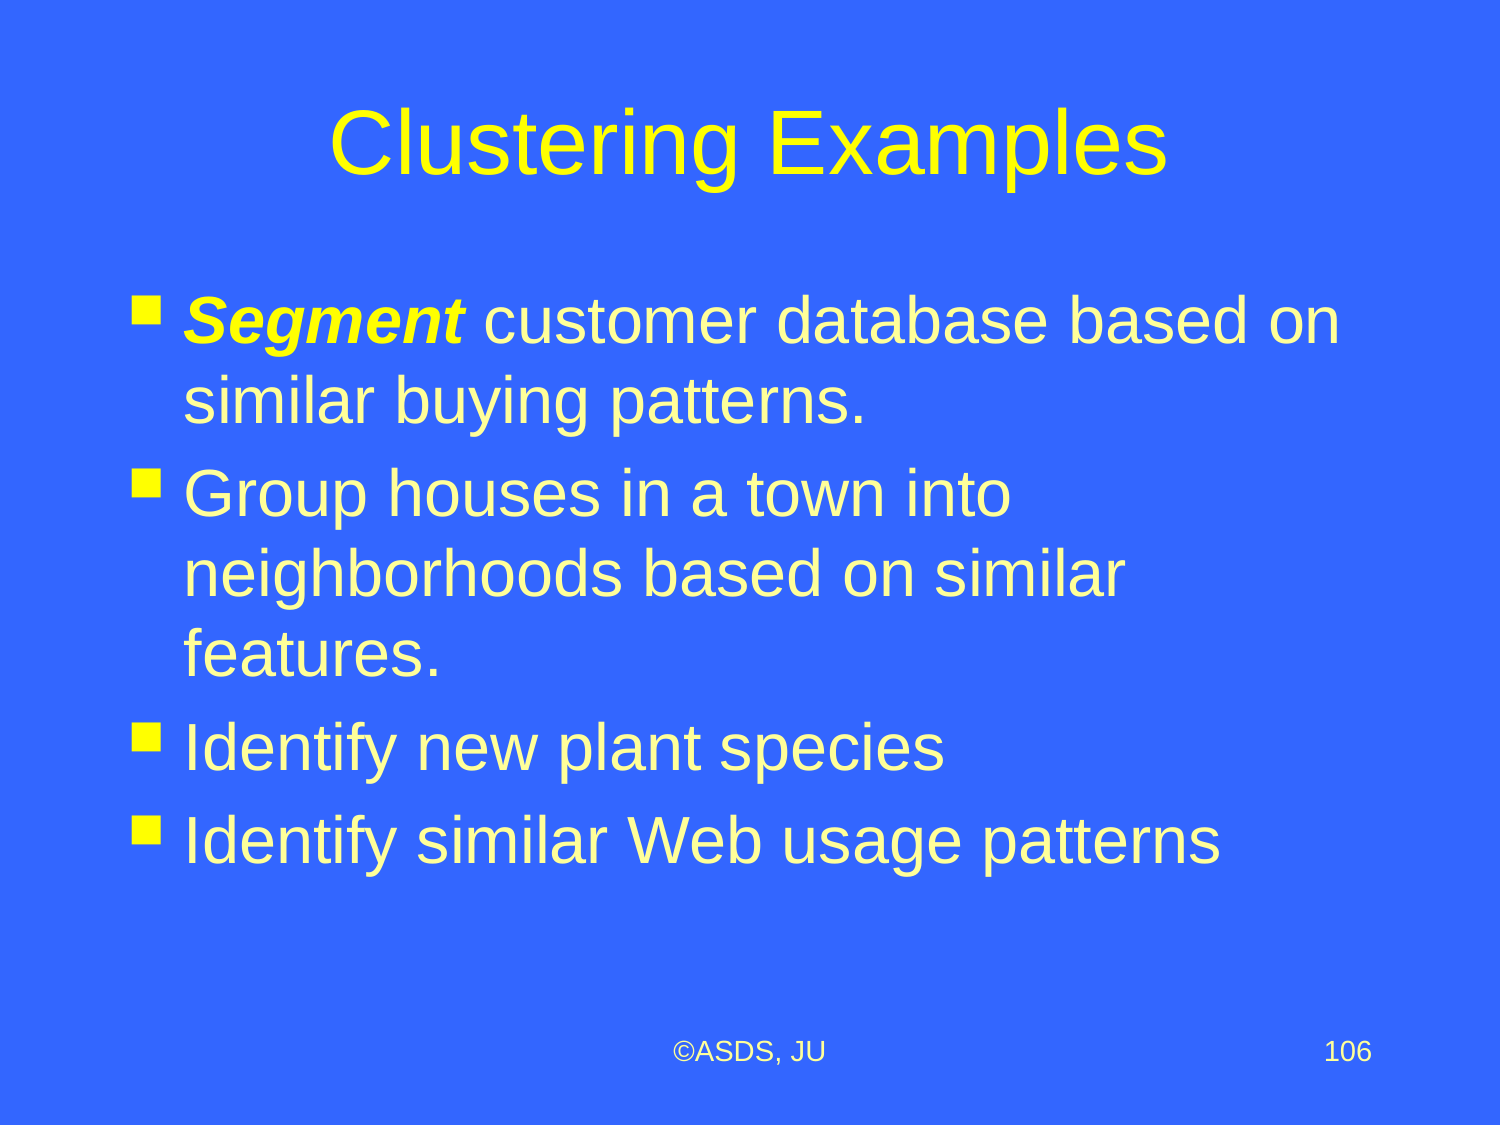

# Clustering Examples
Segment customer database based on similar buying patterns.
Group houses in a town into neighborhoods based on similar features.
Identify new plant species
Identify similar Web usage patterns
©ASDS, JU
106